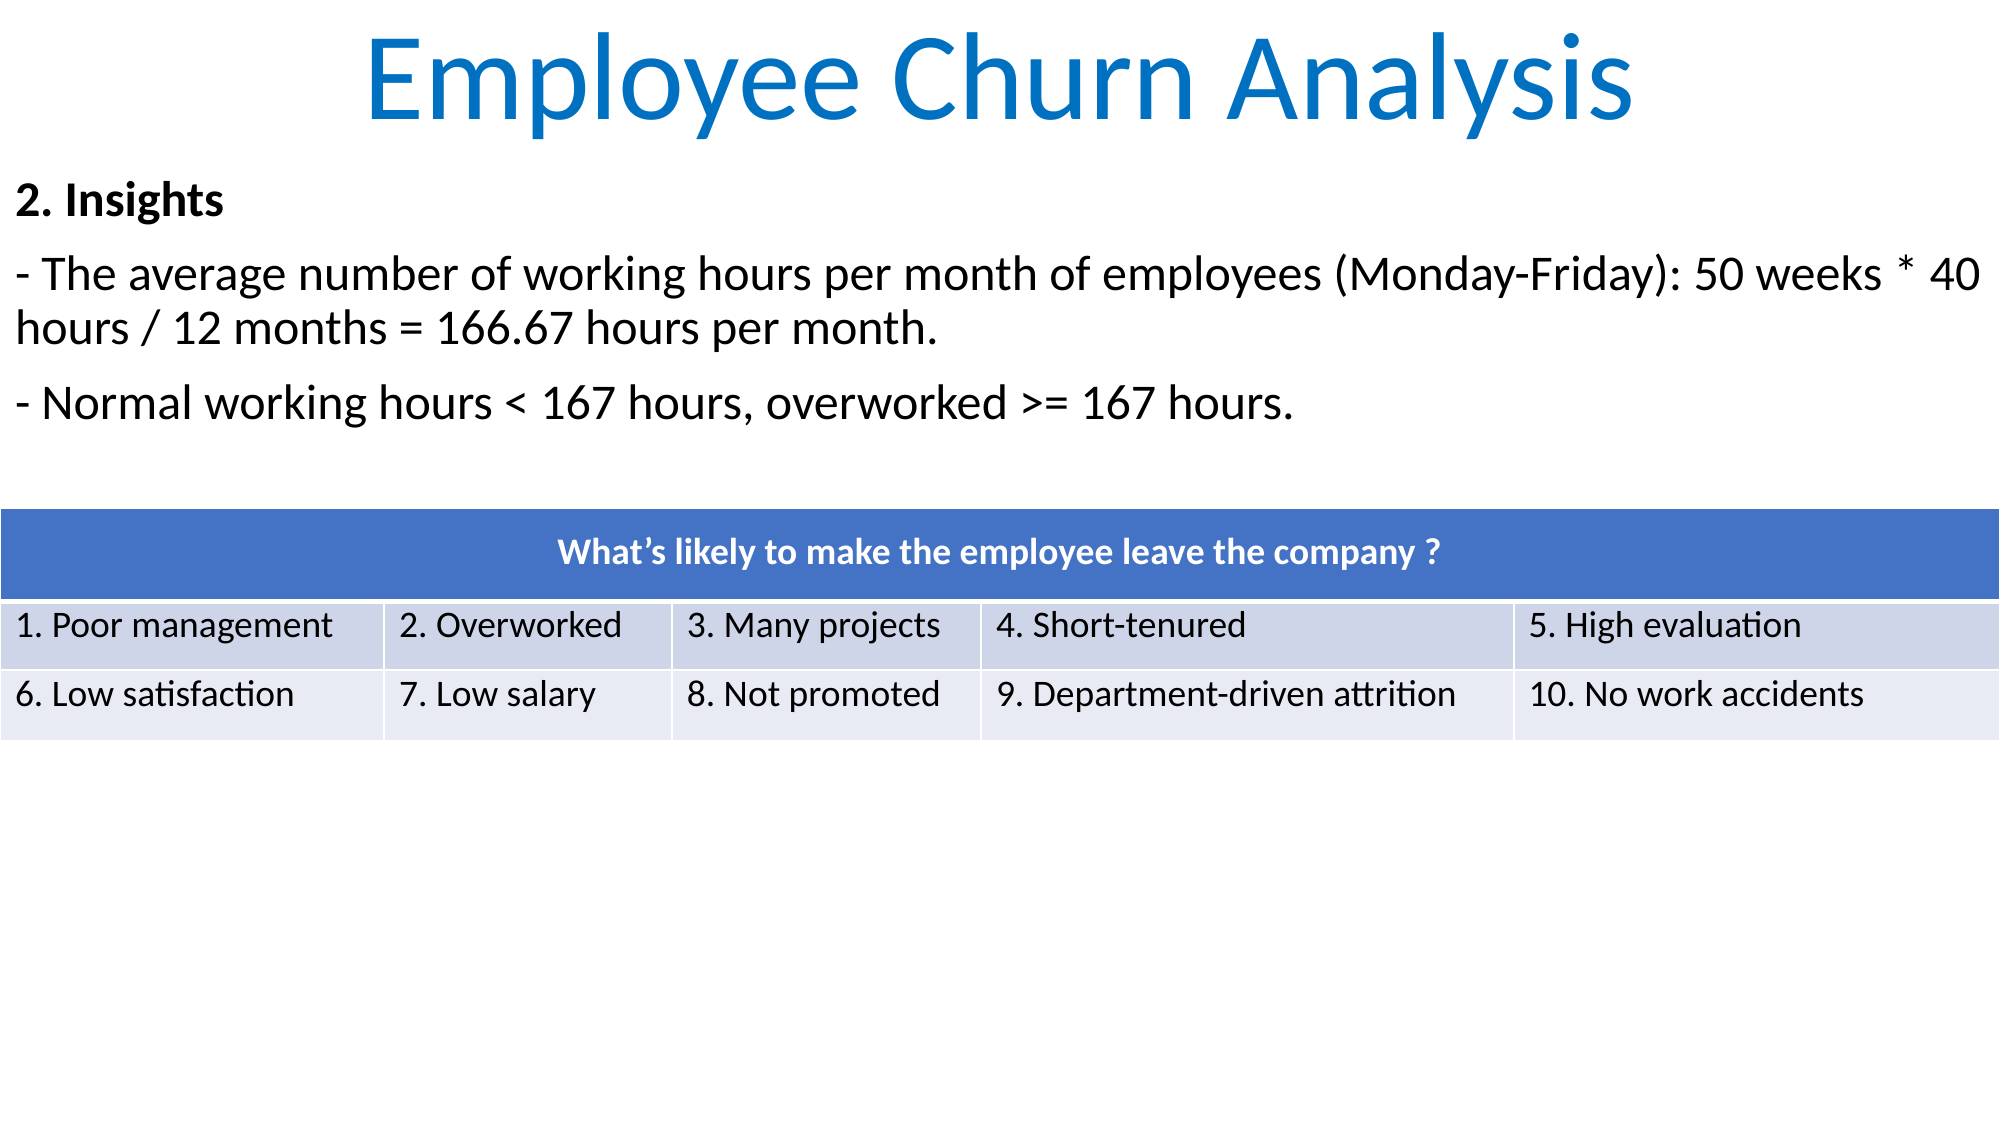

# Employee Churn Analysis
2. Insights
- The average number of working hours per month of employees (Monday-Friday): 50 weeks * 40 hours / 12 months = 166.67 hours per month.
- Normal working hours < 167 hours, overworked >= 167 hours.

| What’s likely to make the employee leave the company ? |  |  |  |  |
| --- | --- | --- | --- | --- |
| 1. Poor management | 2. Overworked | 3. Many projects | 4. Short-tenured | 5. High evaluation |
| 6. Low satisfaction | 7. Low salary | 8. Not promoted | 9. Department-driven attrition | 10. No work accidents |